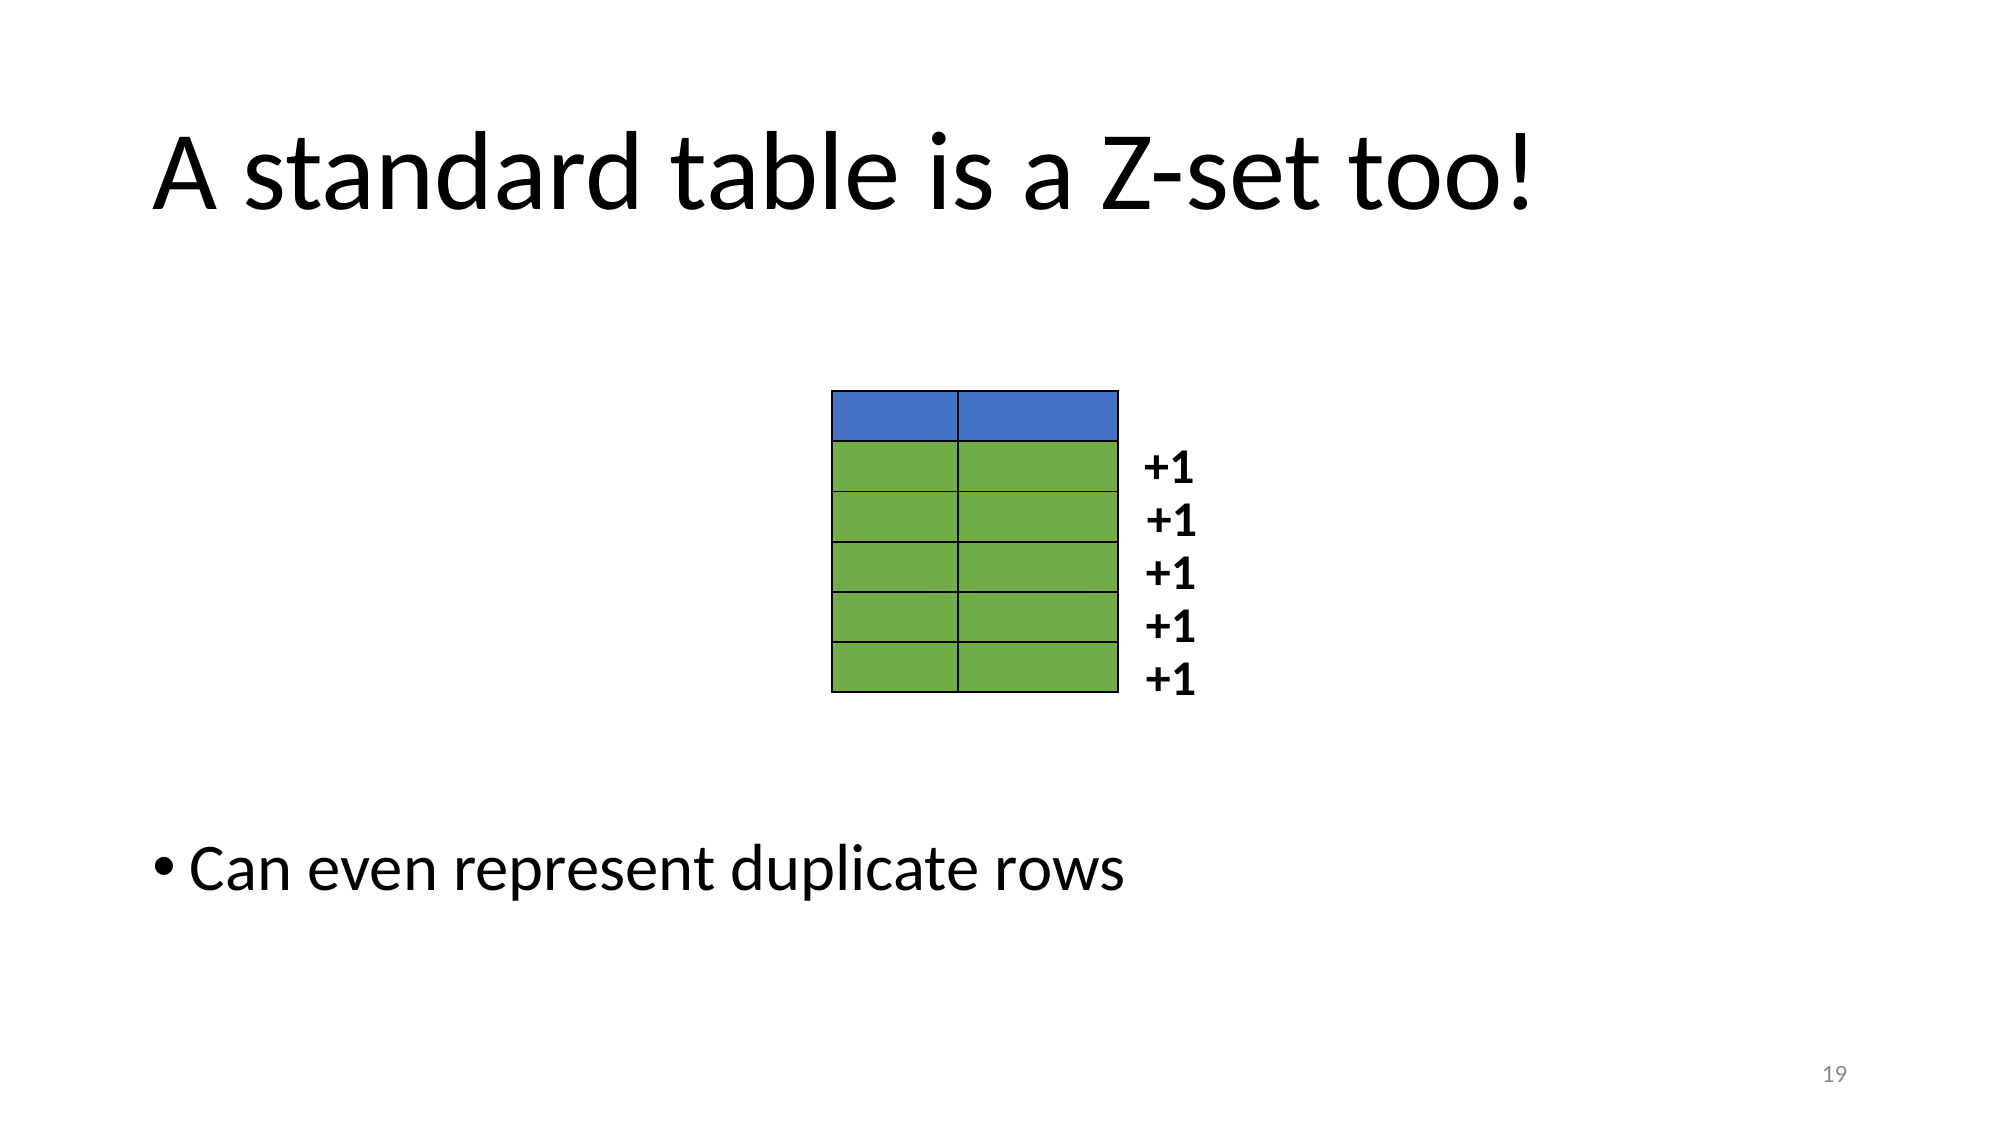

# A standard table is a Z-set too!

Can even represent duplicate rows

|  |  |
| --- | --- |
|  |  |
|  |  |
|  |  |
|  |  |
|  |  |
+1
+1
+1
+1
+1
19